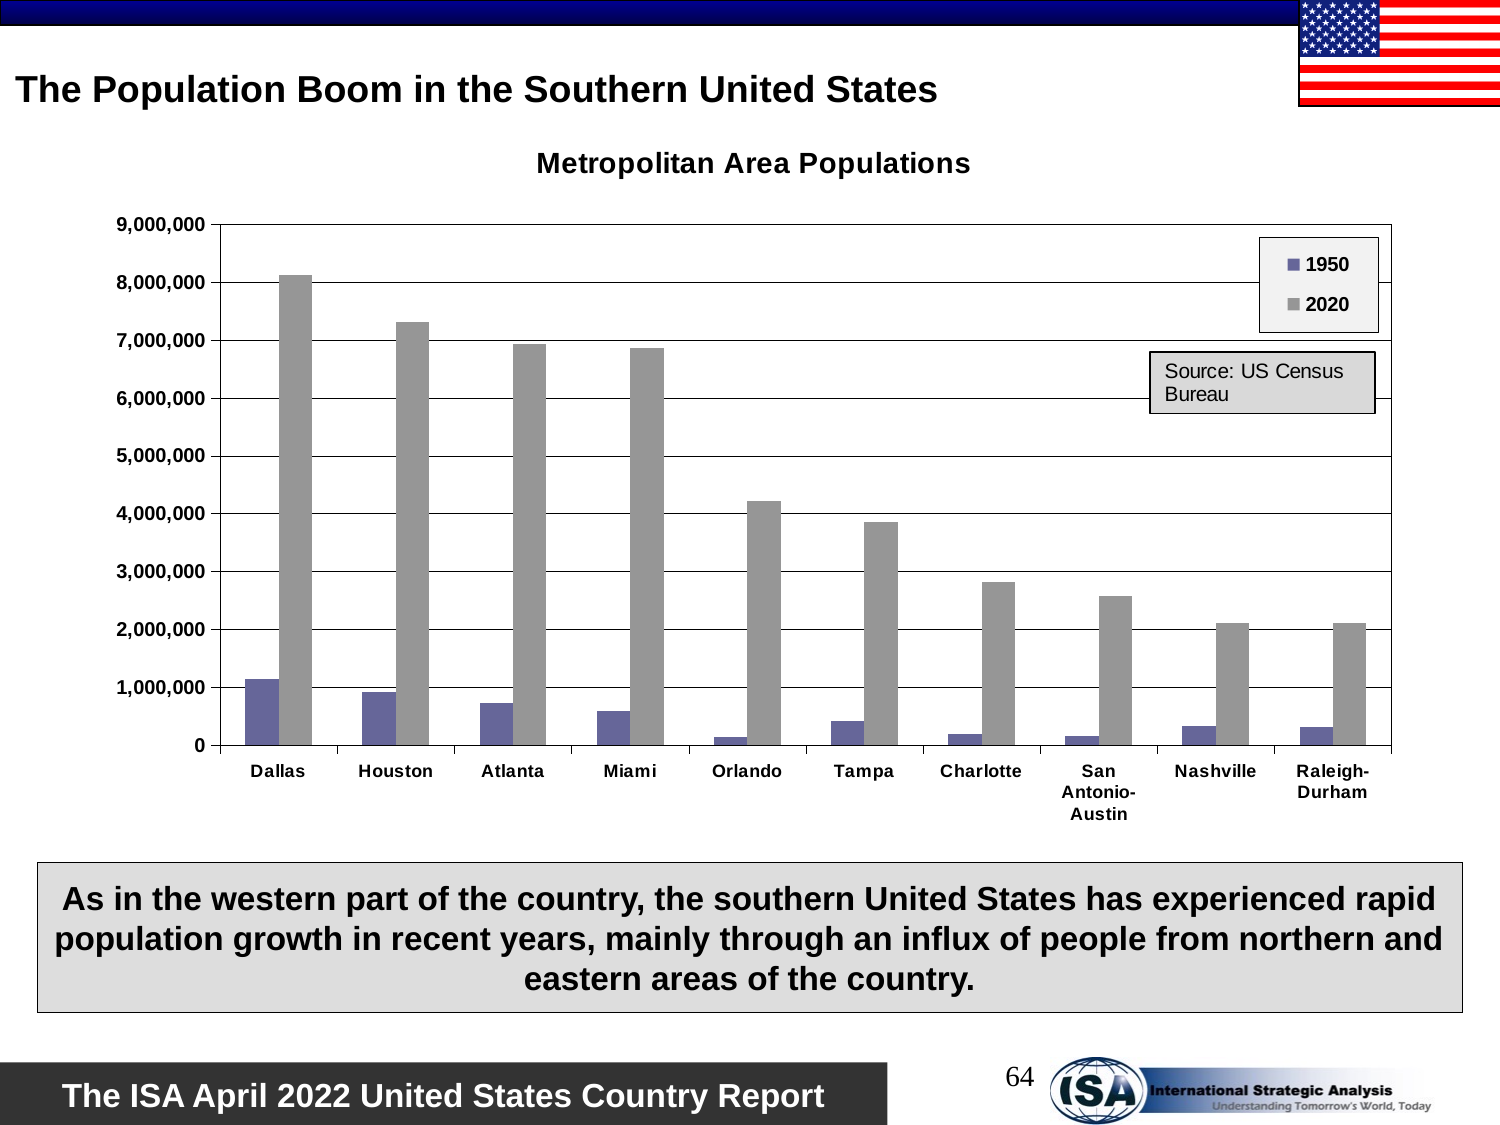

# The Population Boom in the Southern United States

### Chart: Metropolitan Area Populations

| Category | 1950 | 2020 |
|---|---|---|
| Dallas | 1136000.0 | 8121100.0 |
| Houston | 920000.0 | 7312300.0 |
| Atlanta | 727000.0 | 6930400.0 |
| Miami | 579000.0 | 6868700.0 |
| Orlando | 142000.0 | 4222400.0 |
| Tampa | 409000.0 | 3850000.0 |
| Charlotte | 197000.0 | 2822400.0 |
| San Antonio-Austin | 161000.0 | 2576600.0 |
| Nashville | 322000.0 | 2118200.0 |
| Raleigh-Durham | 305000.0 | 2106500.0 |
As in the western part of the country, the southern United States has experienced rapid population growth in recent years, mainly through an influx of people from northern and eastern areas of the country.
64